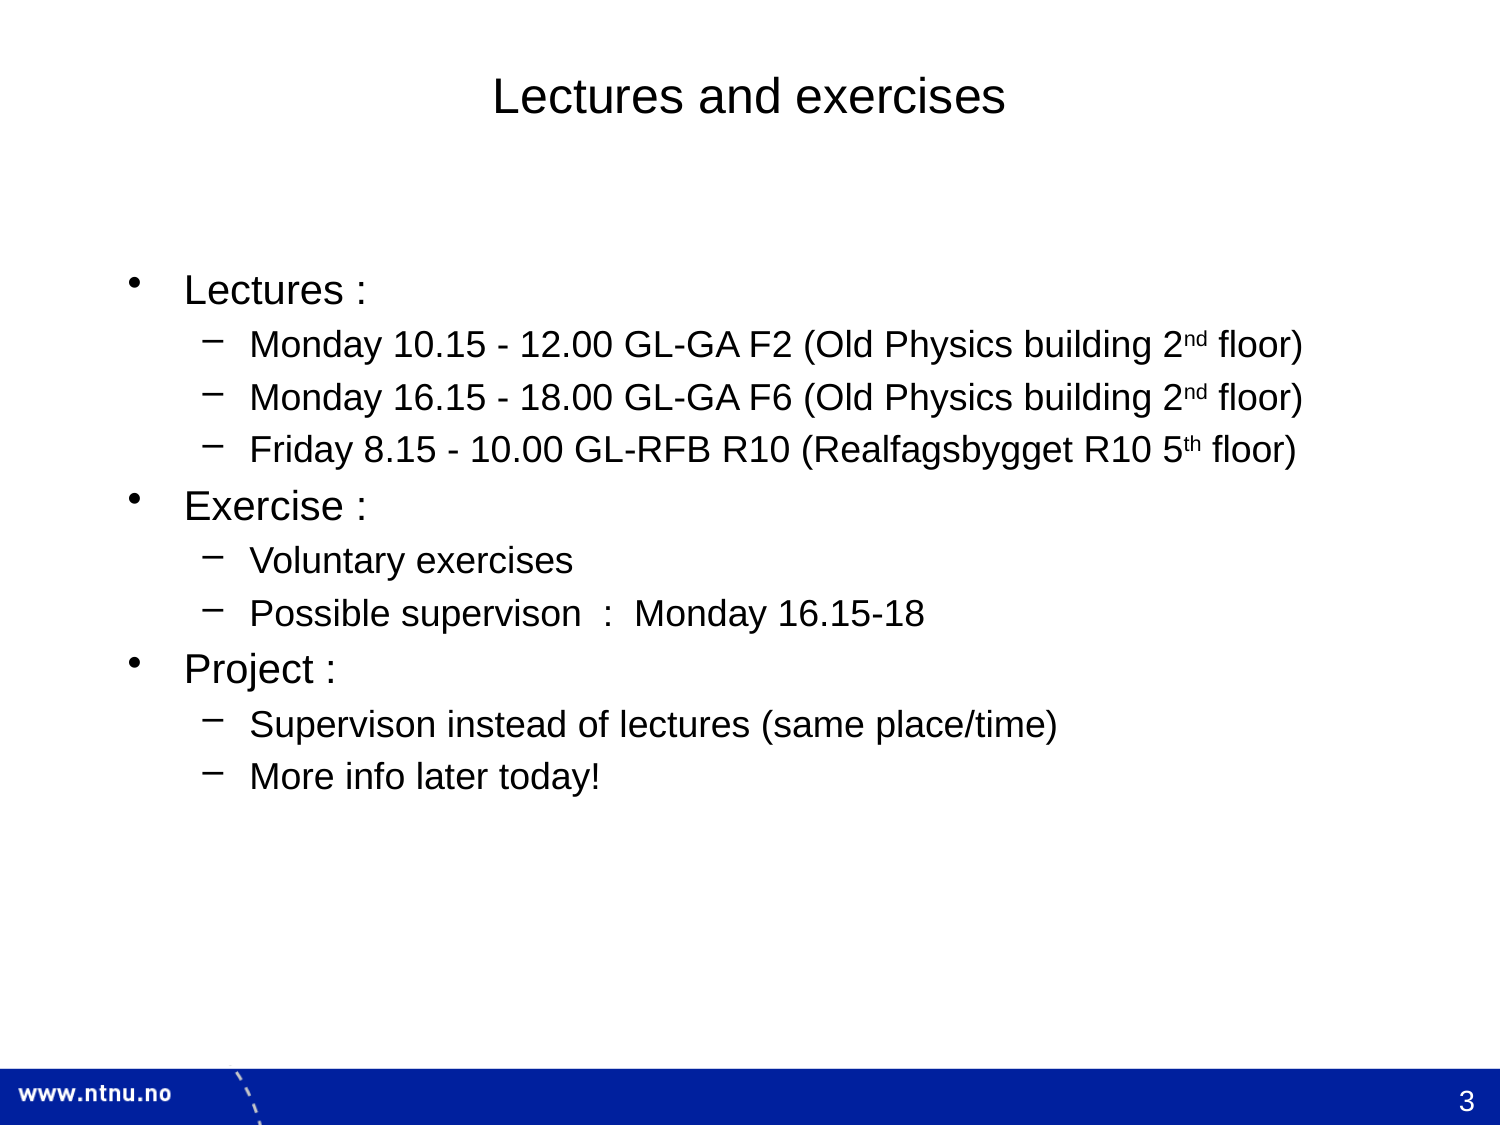

# Lectures and exercises
Lectures :
Monday 10.15 - 12.00 GL-GA F2 (Old Physics building 2nd floor)
Monday 16.15 - 18.00 GL-GA F6 (Old Physics building 2nd floor)
Friday 8.15 - 10.00 GL-RFB R10 (Realfagsbygget R10 5th floor)
Exercise :
Voluntary exercises
Possible supervison  :  Monday 16.15-18
Project :
Supervison instead of lectures (same place/time)
More info later today!